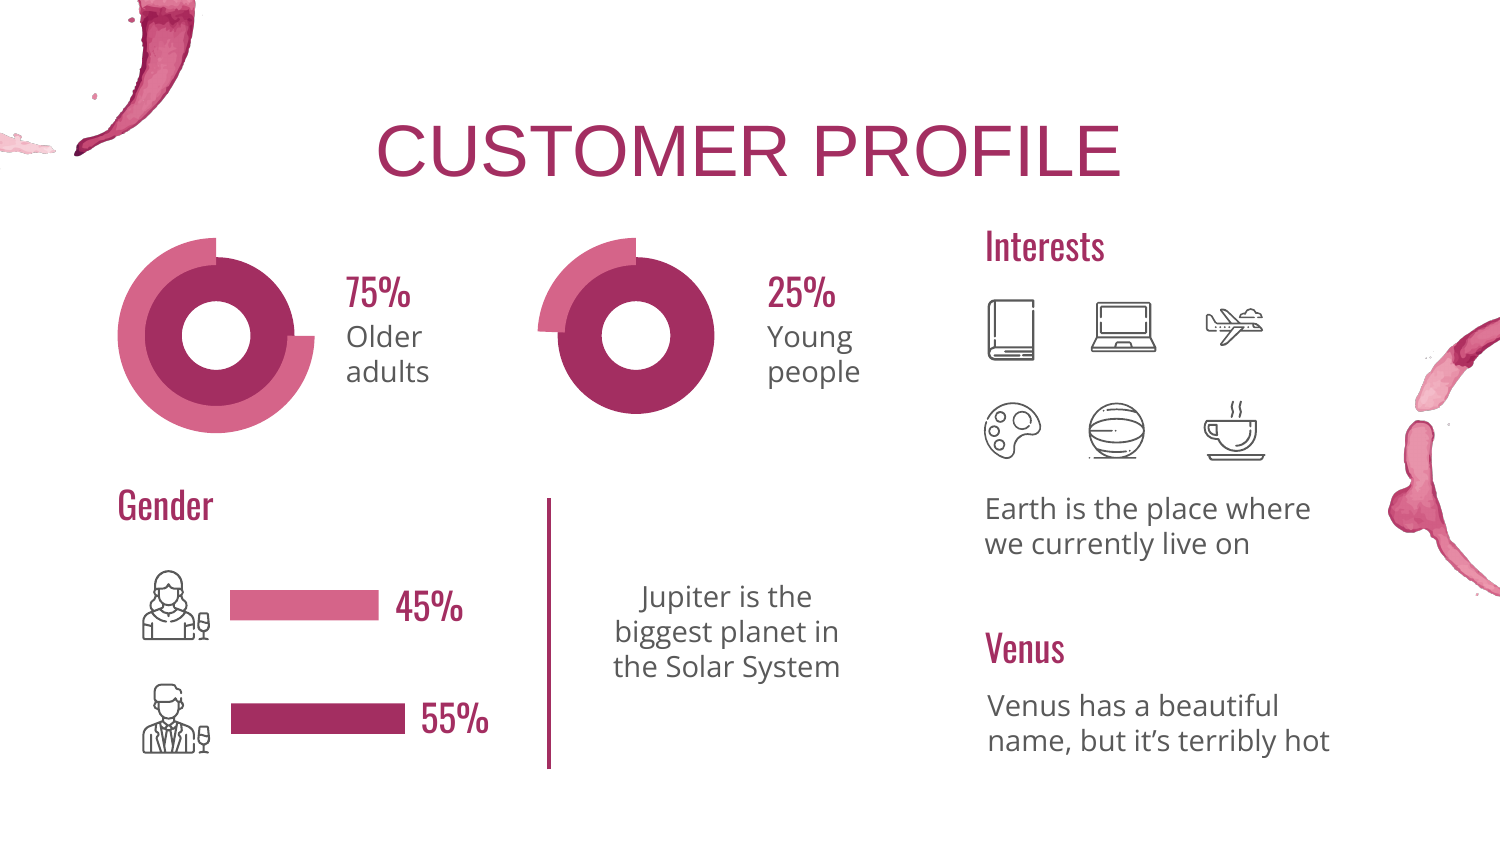

# CUSTOMER PROFILE
Interests

75%
25%

Older adults
Young people

Gender
Earth is the place where we currently live on
Jupiter is the biggest planet in the Solar System

45%
Venus

Venus has a beautiful name, but it’s terribly hot

55%